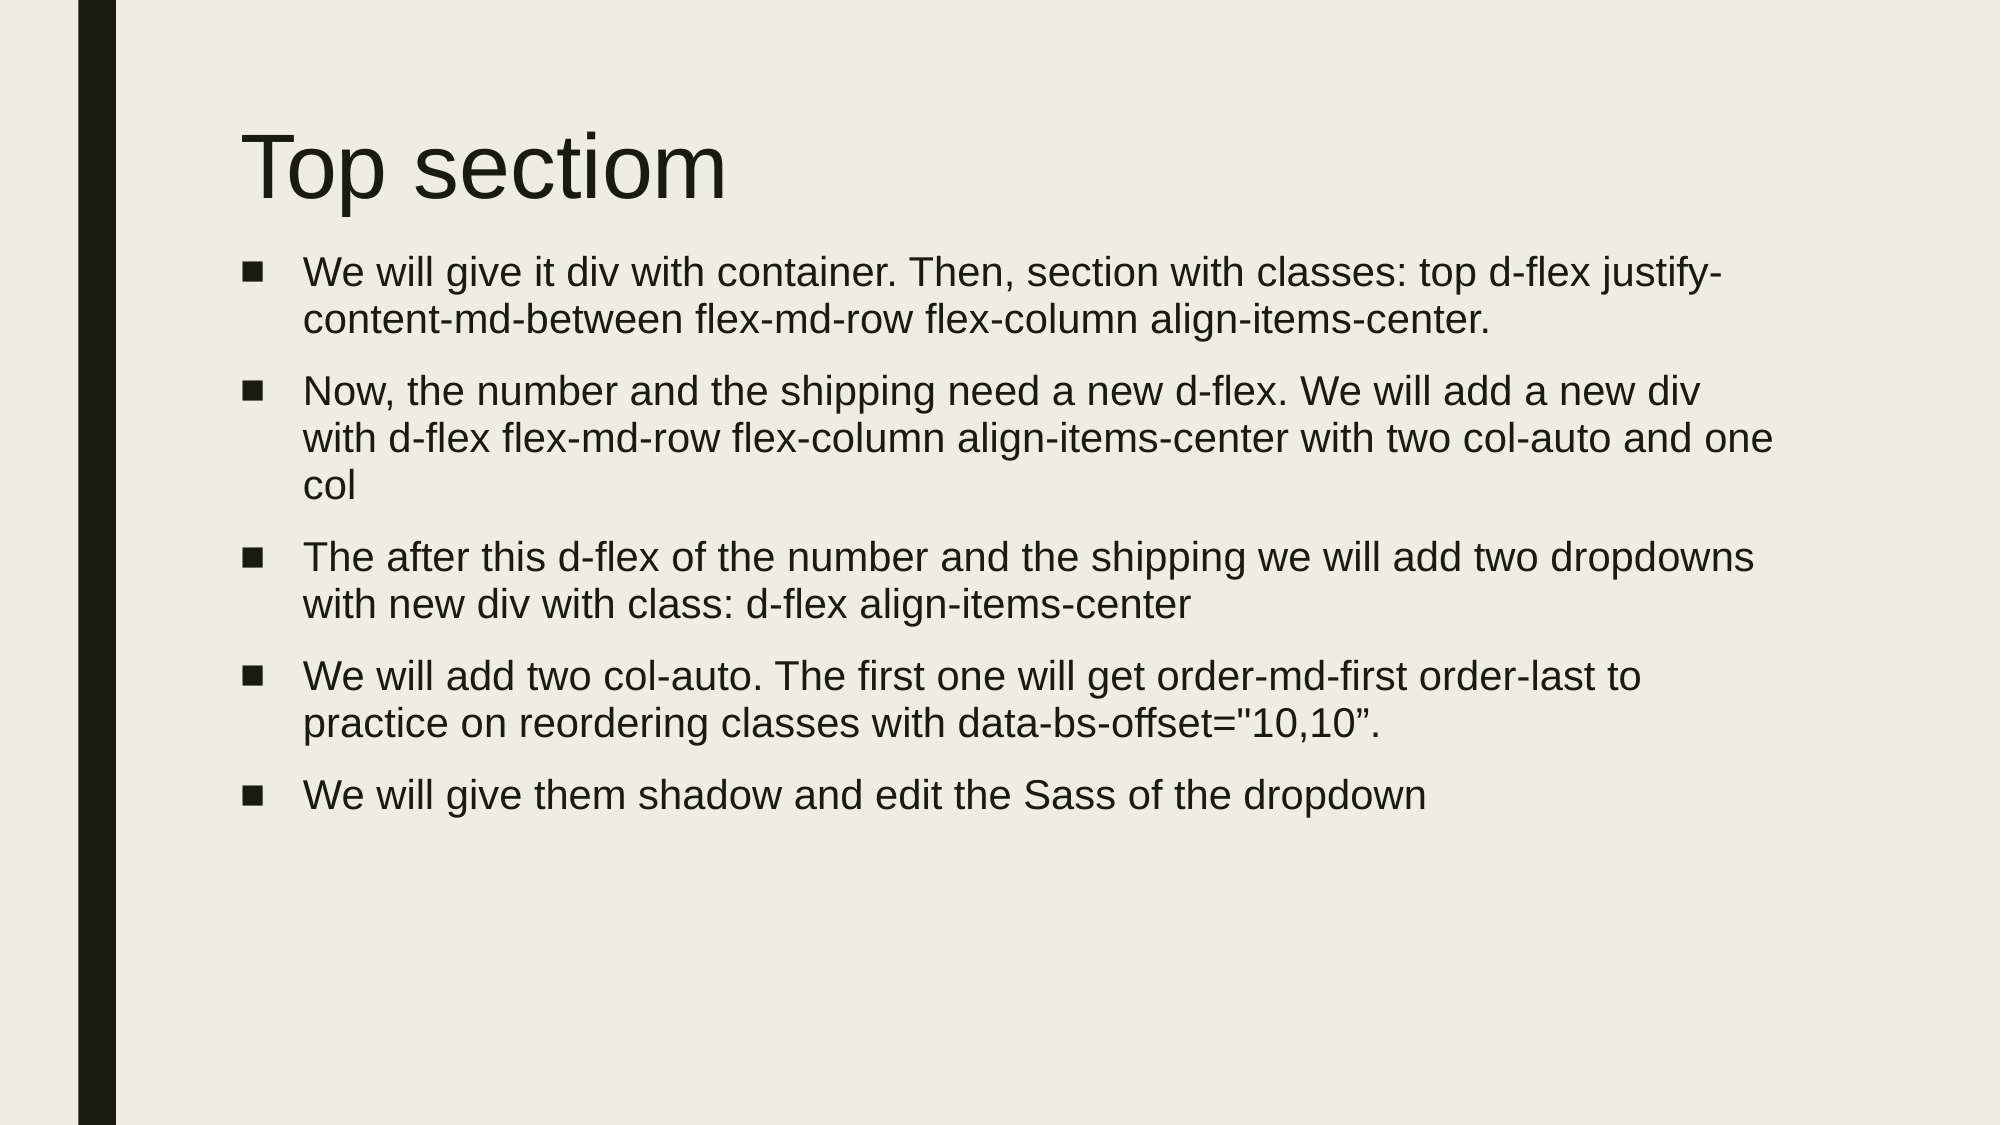

# Top sectiom
We will give it div with container. Then, section with classes: top d-flex justify-content-md-between flex-md-row flex-column align-items-center.
Now, the number and the shipping need a new d-flex. We will add a new div with d-flex flex-md-row flex-column align-items-center with two col-auto and one col
The after this d-flex of the number and the shipping we will add two dropdowns with new div with class: d-flex align-items-center
We will add two col-auto. The first one will get order-md-first order-last to practice on reordering classes with data-bs-offset="10,10”.
We will give them shadow and edit the Sass of the dropdown